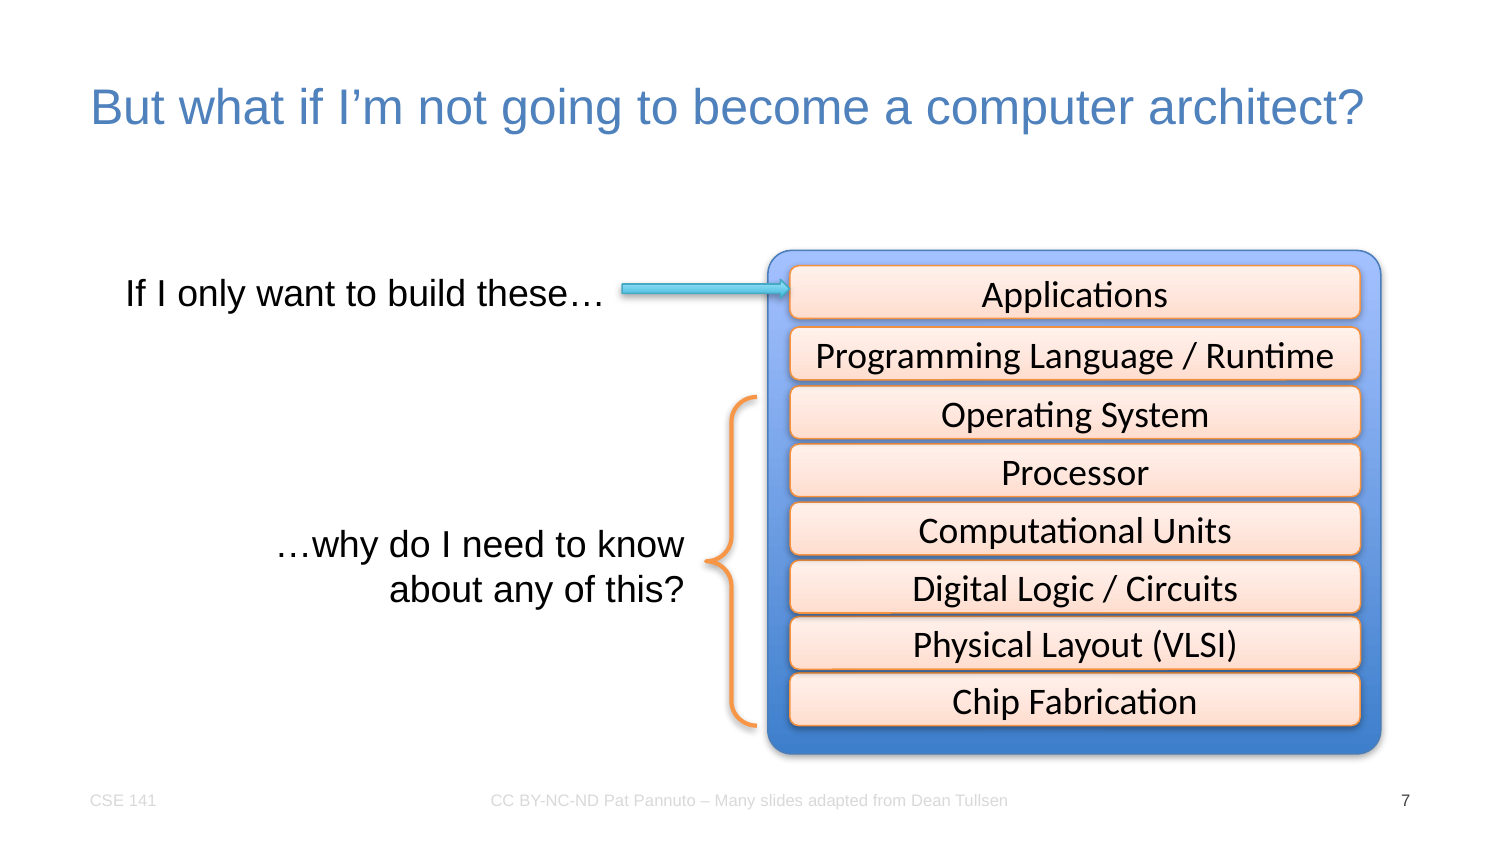

# But what if I’m not going to become a computer architect?

If I only want to build these…
Applications

Programming Language / Runtime
Operating System

Processor
Computational Units
…why do I need to know
about any of this?
Digital Logic / Circuits
Physical Layout (VLSI)
Chip Fabrication
7